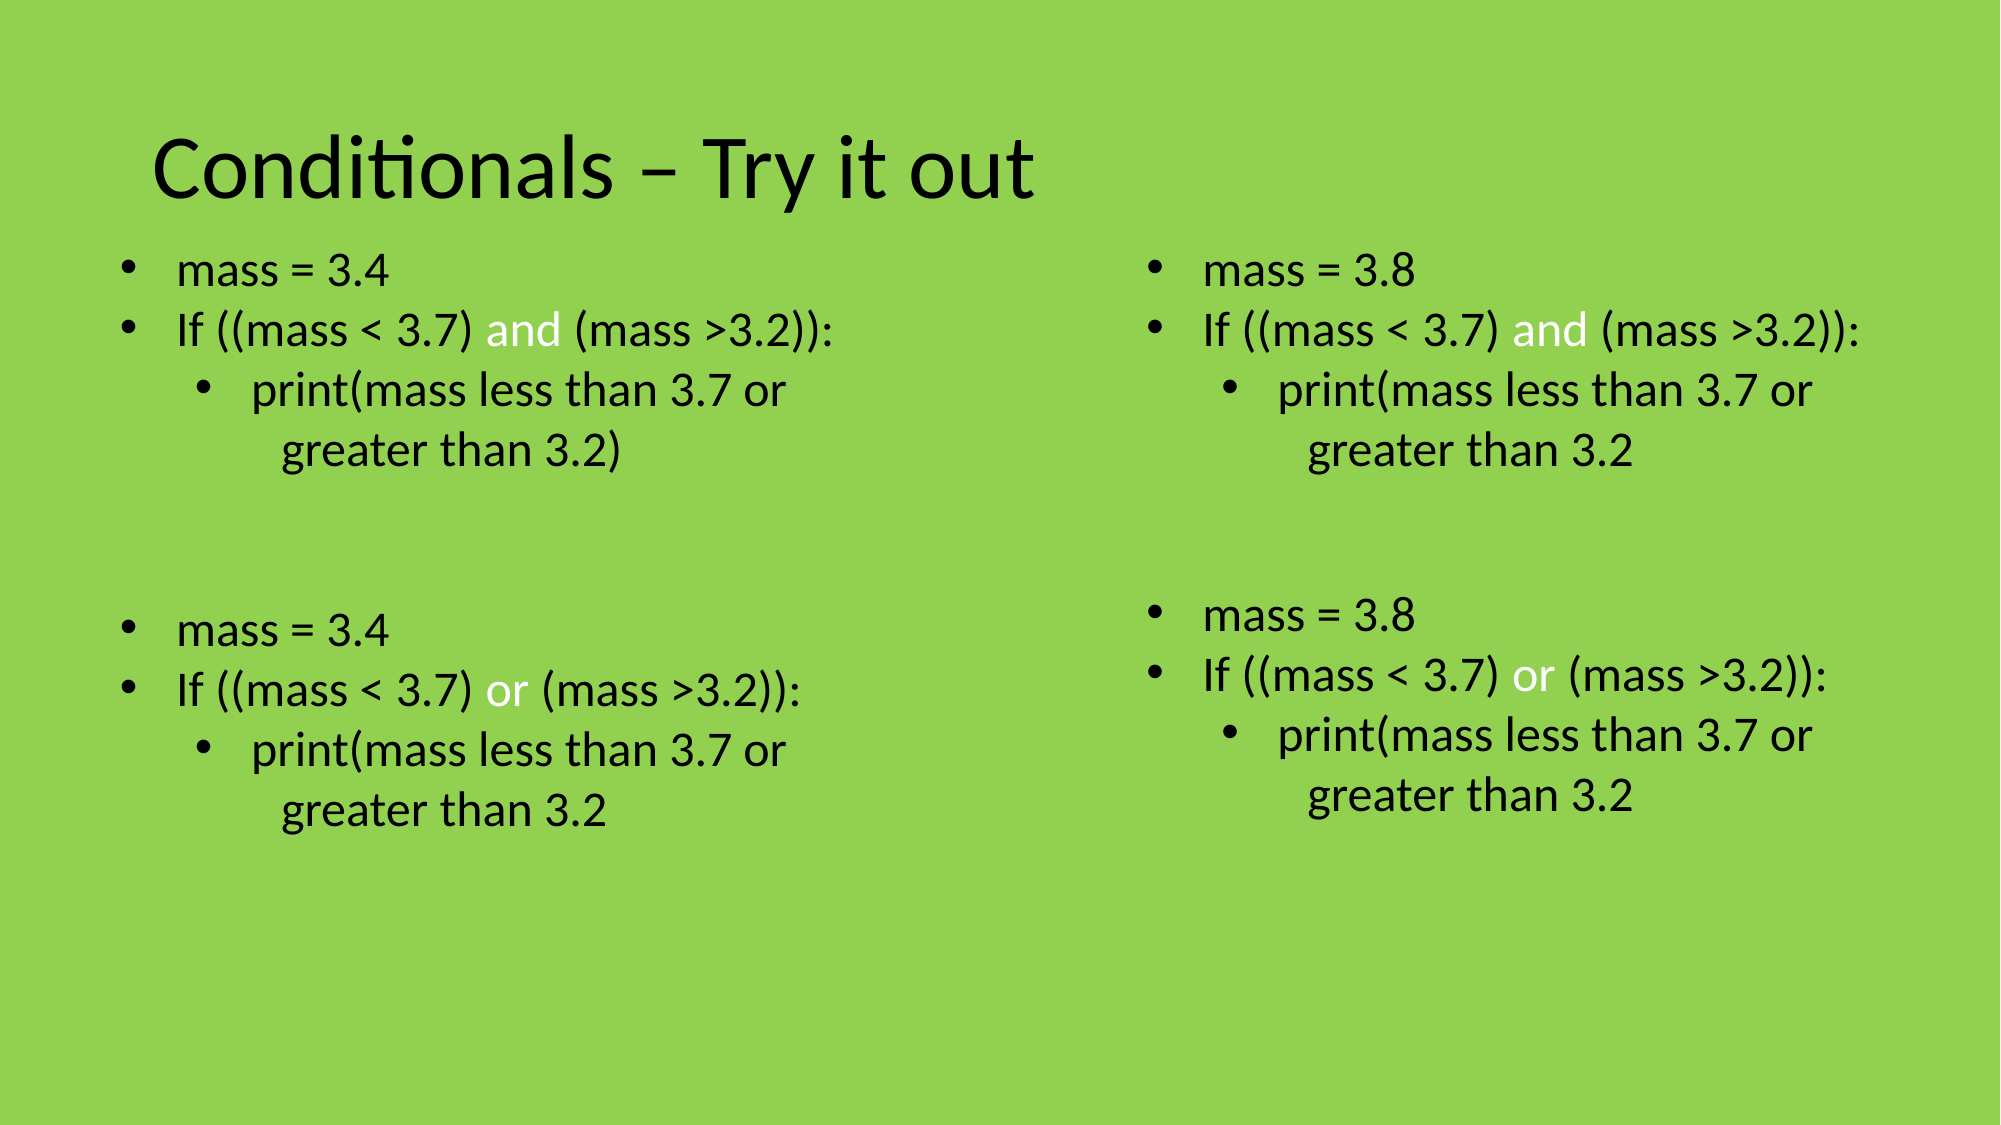

# Conditionals – Try it out

mass = 3.4
If ((mass < 3.7) and (mass >3.2)):
print(mass less than 3.7 or
 greater than 3.2)

mass = 3.4
If ((mass < 3.7) or (mass >3.2)):
print(mass less than 3.7 or
 greater than 3.2

mass = 3.8
If ((mass < 3.7) and (mass >3.2)):
print(mass less than 3.7 or
 greater than 3.2

mass = 3.8
If ((mass < 3.7) or (mass >3.2)):
print(mass less than 3.7 or
 greater than 3.2